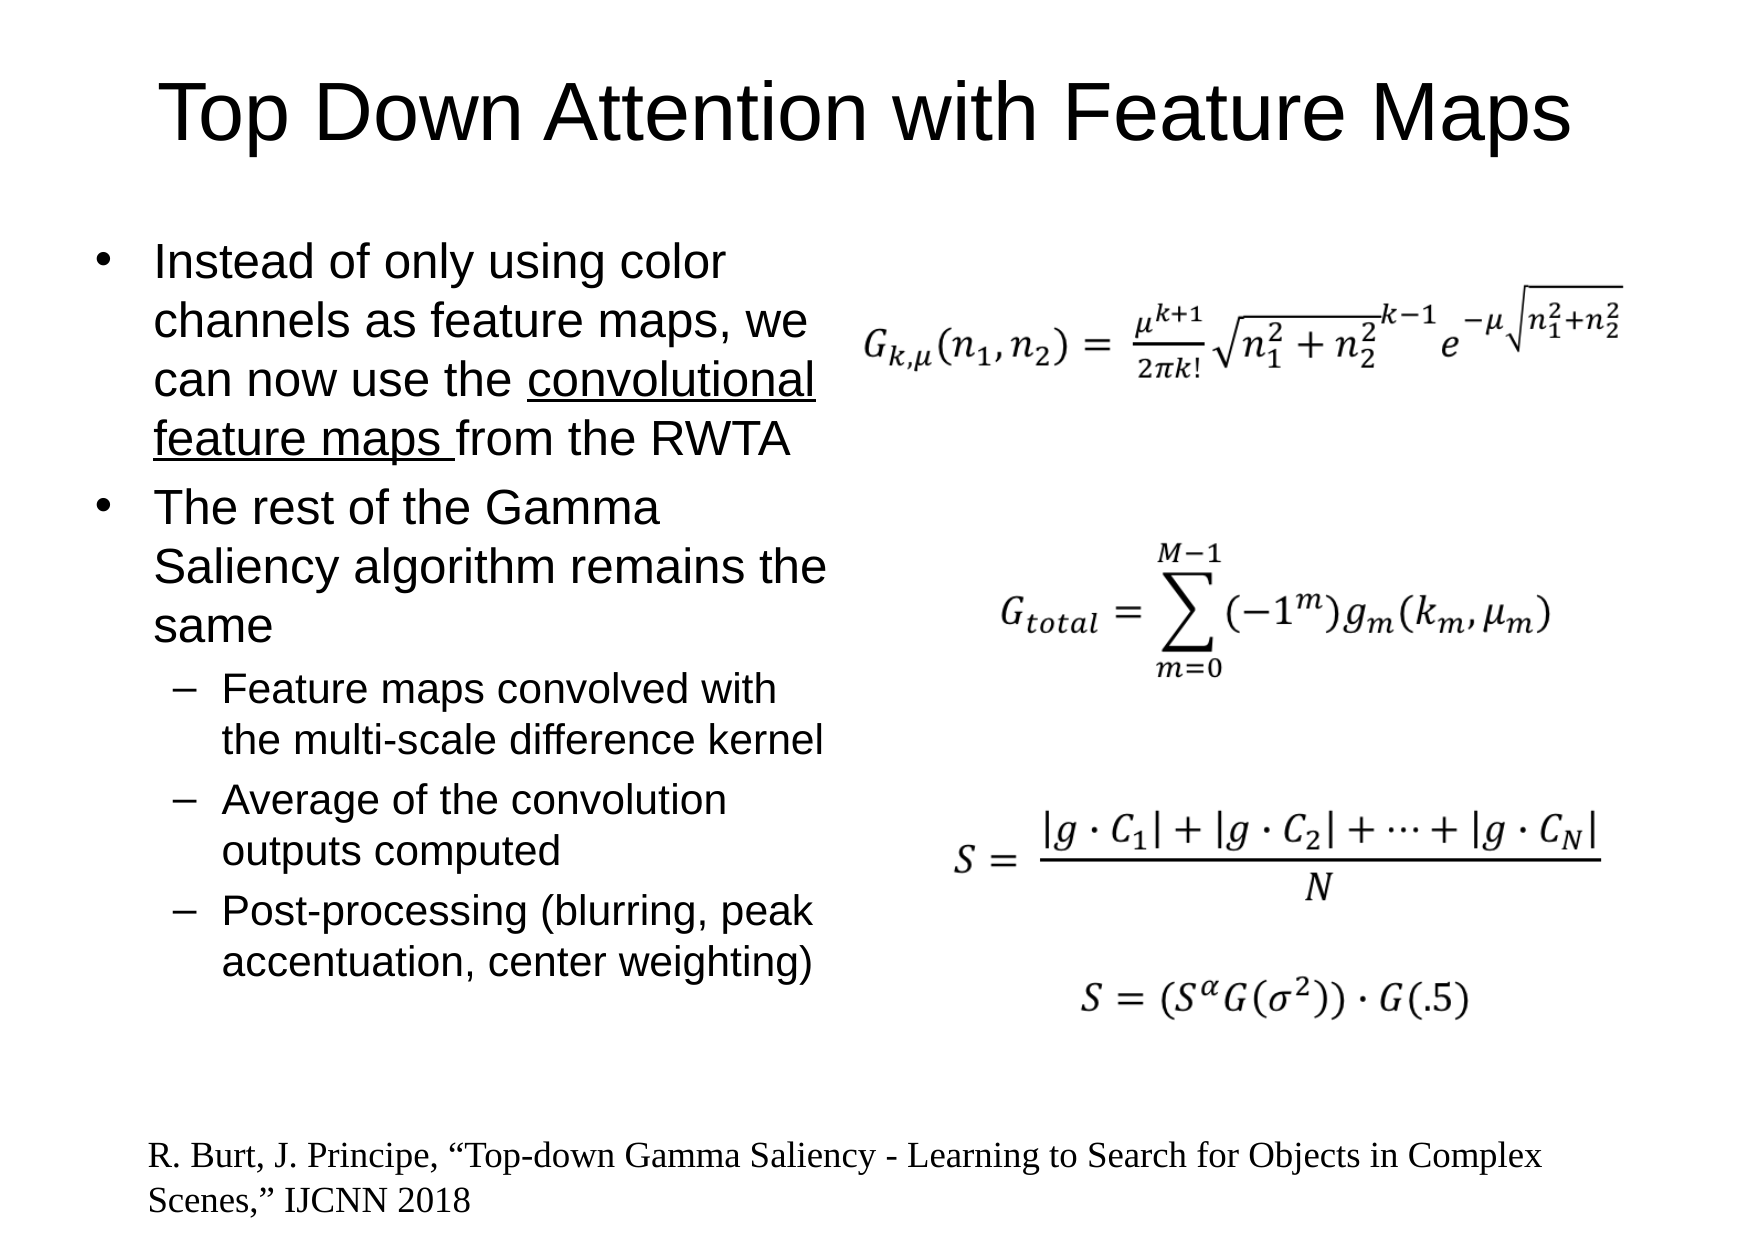

# Top Down Attention with Feature Maps

Instead of only using color channels as feature maps, we can now use the convolutional feature maps from the RWTA
The rest of the Gamma Saliency algorithm remains the same
Feature maps convolved with the multi-scale difference kernel
Average of the convolution outputs computed
Post-processing (blurring, peak accentuation, center weighting)

R. Burt, J. Principe, “Top-down Gamma Saliency - Learning to Search for Objects in Complex Scenes,” IJCNN 2018